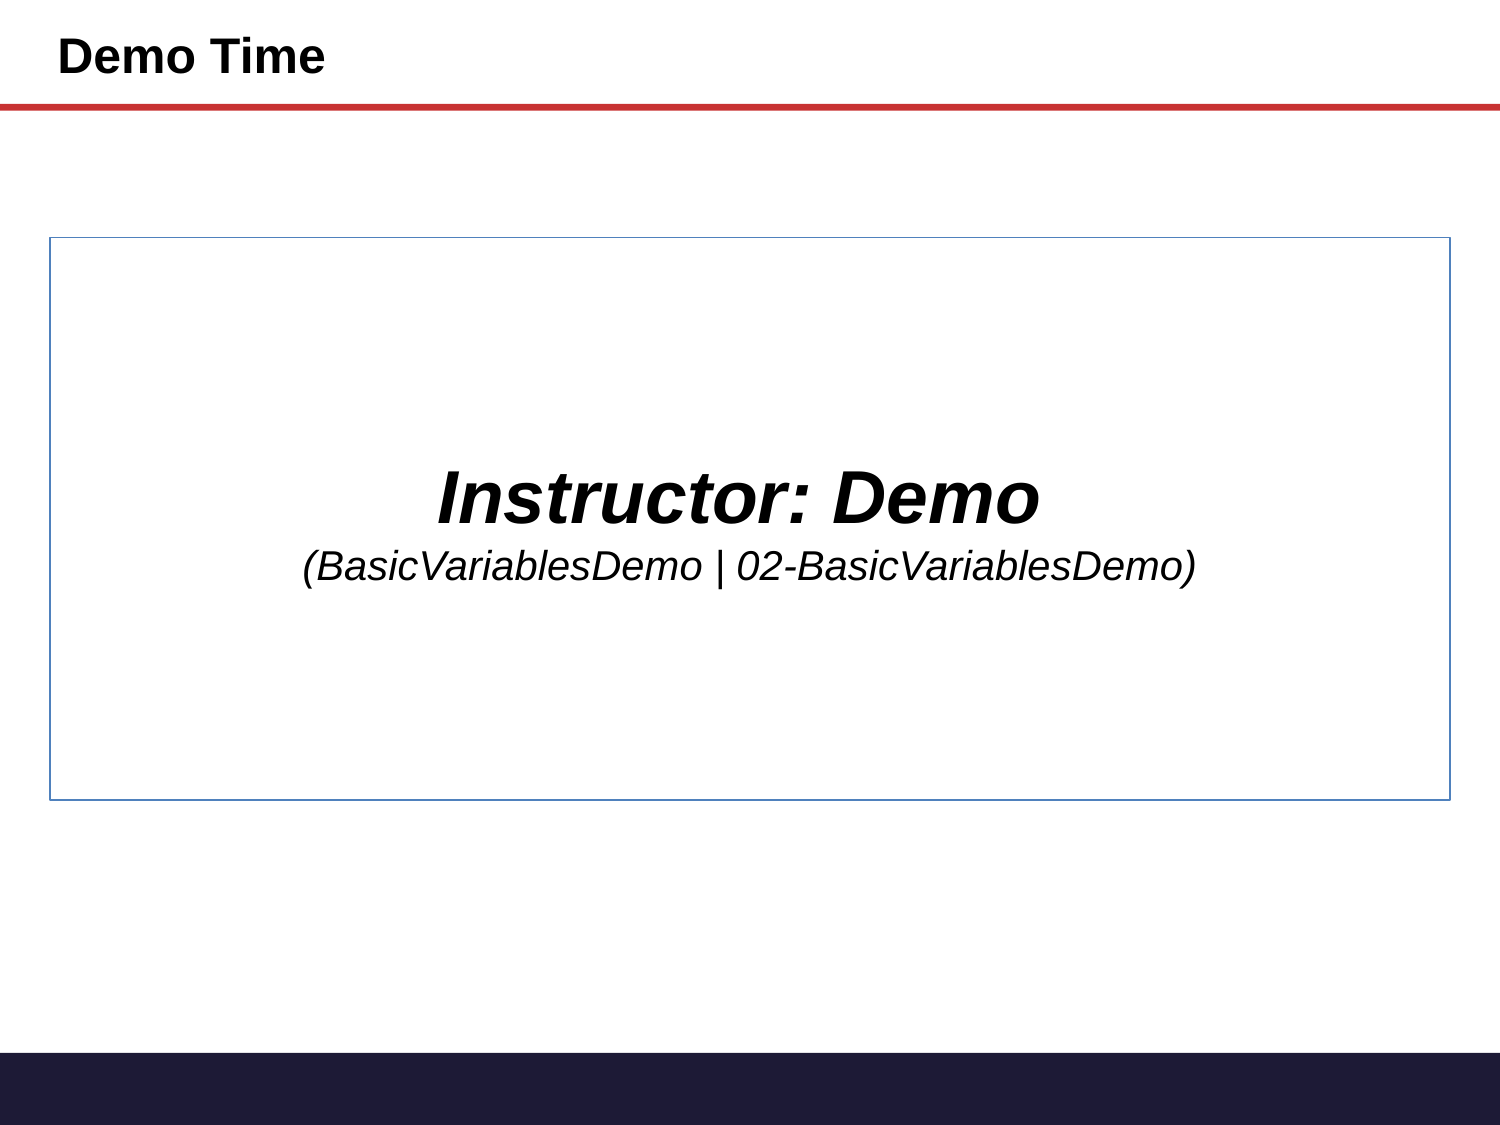

Demo Time

Instructor: Demo
(BasicVariablesDemo | 02-BasicVariablesDemo)